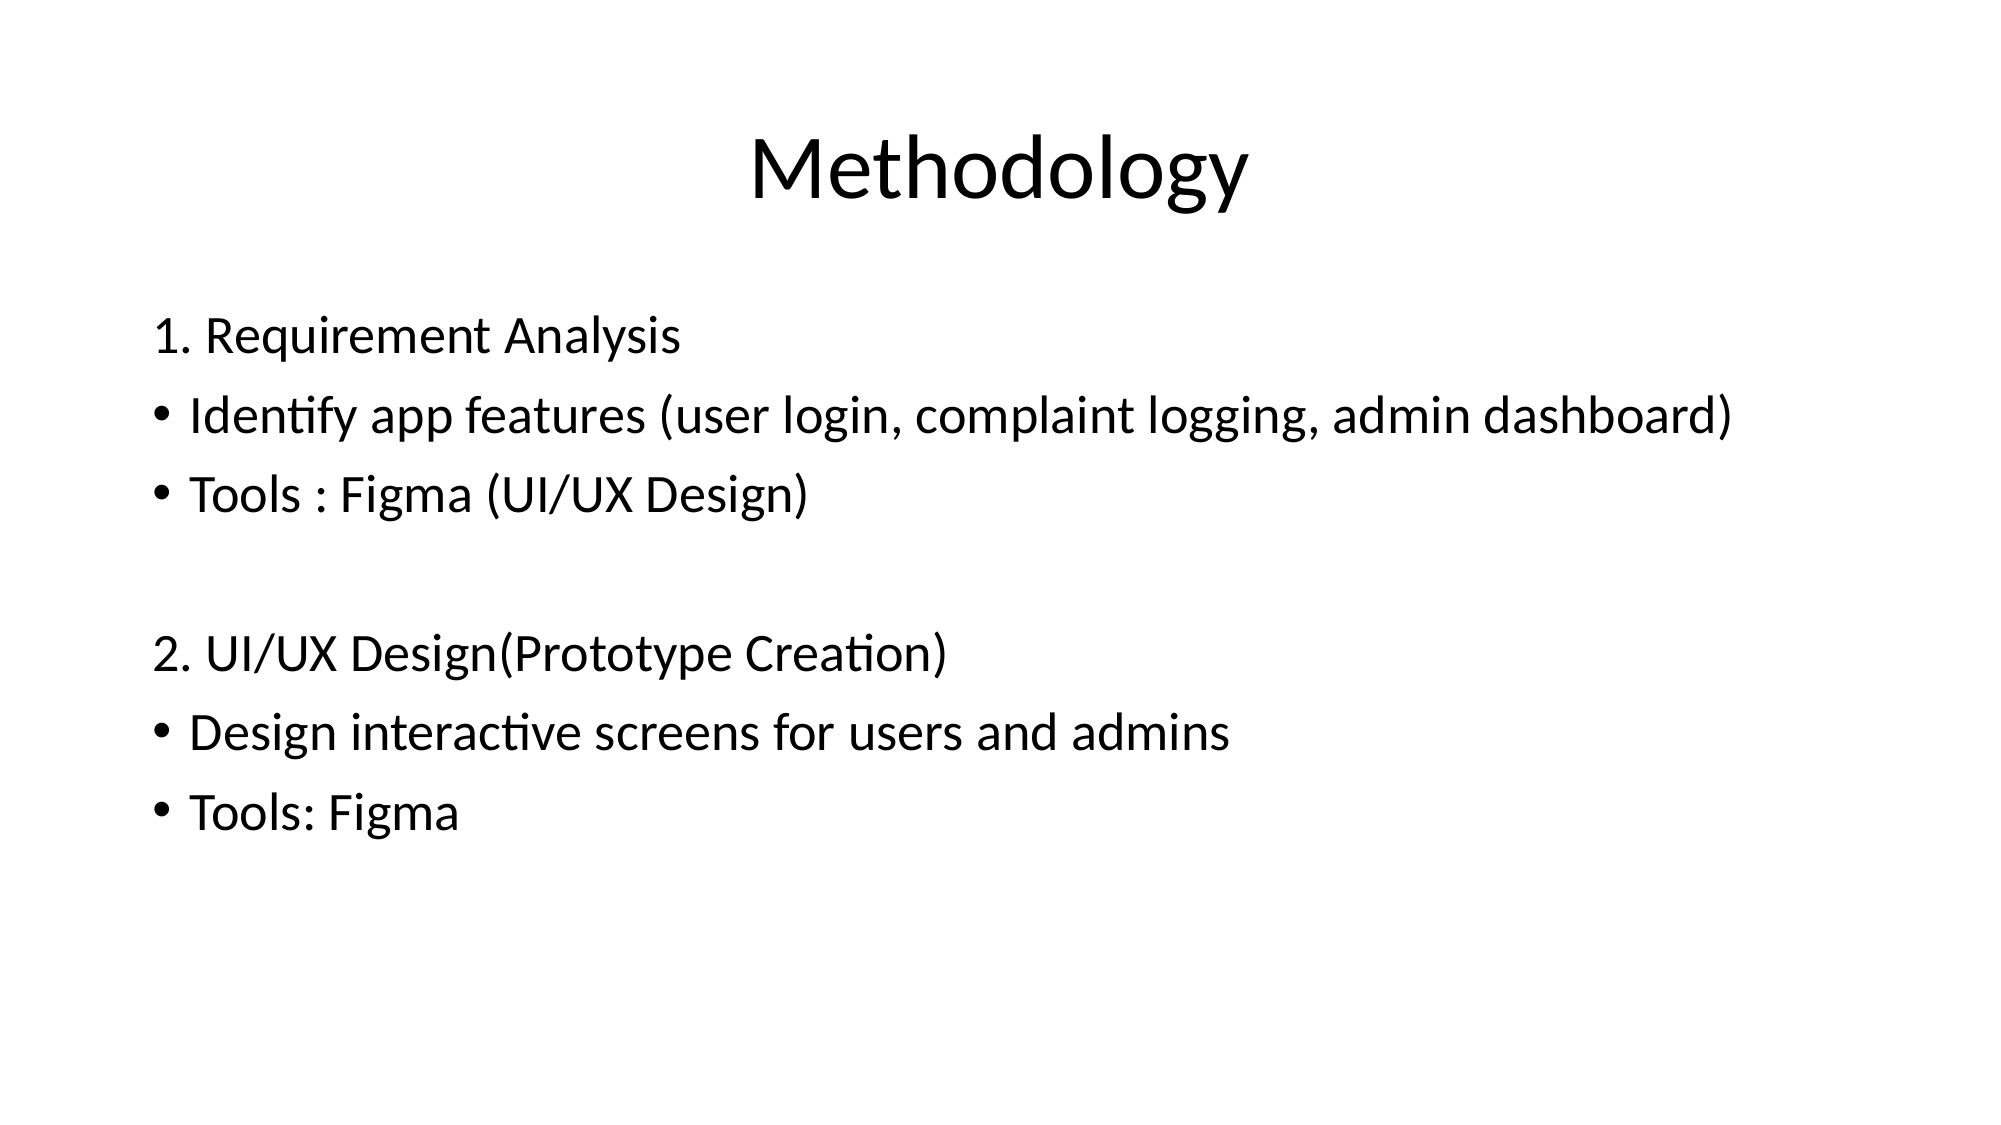

# Methodology
1. Requirement Analysis
Identify app features (user login, complaint logging, admin dashboard)
Tools : Figma (UI/UX Design)

2. UI/UX Design(Prototype Creation)
Design interactive screens for users and admins
Tools: Figma